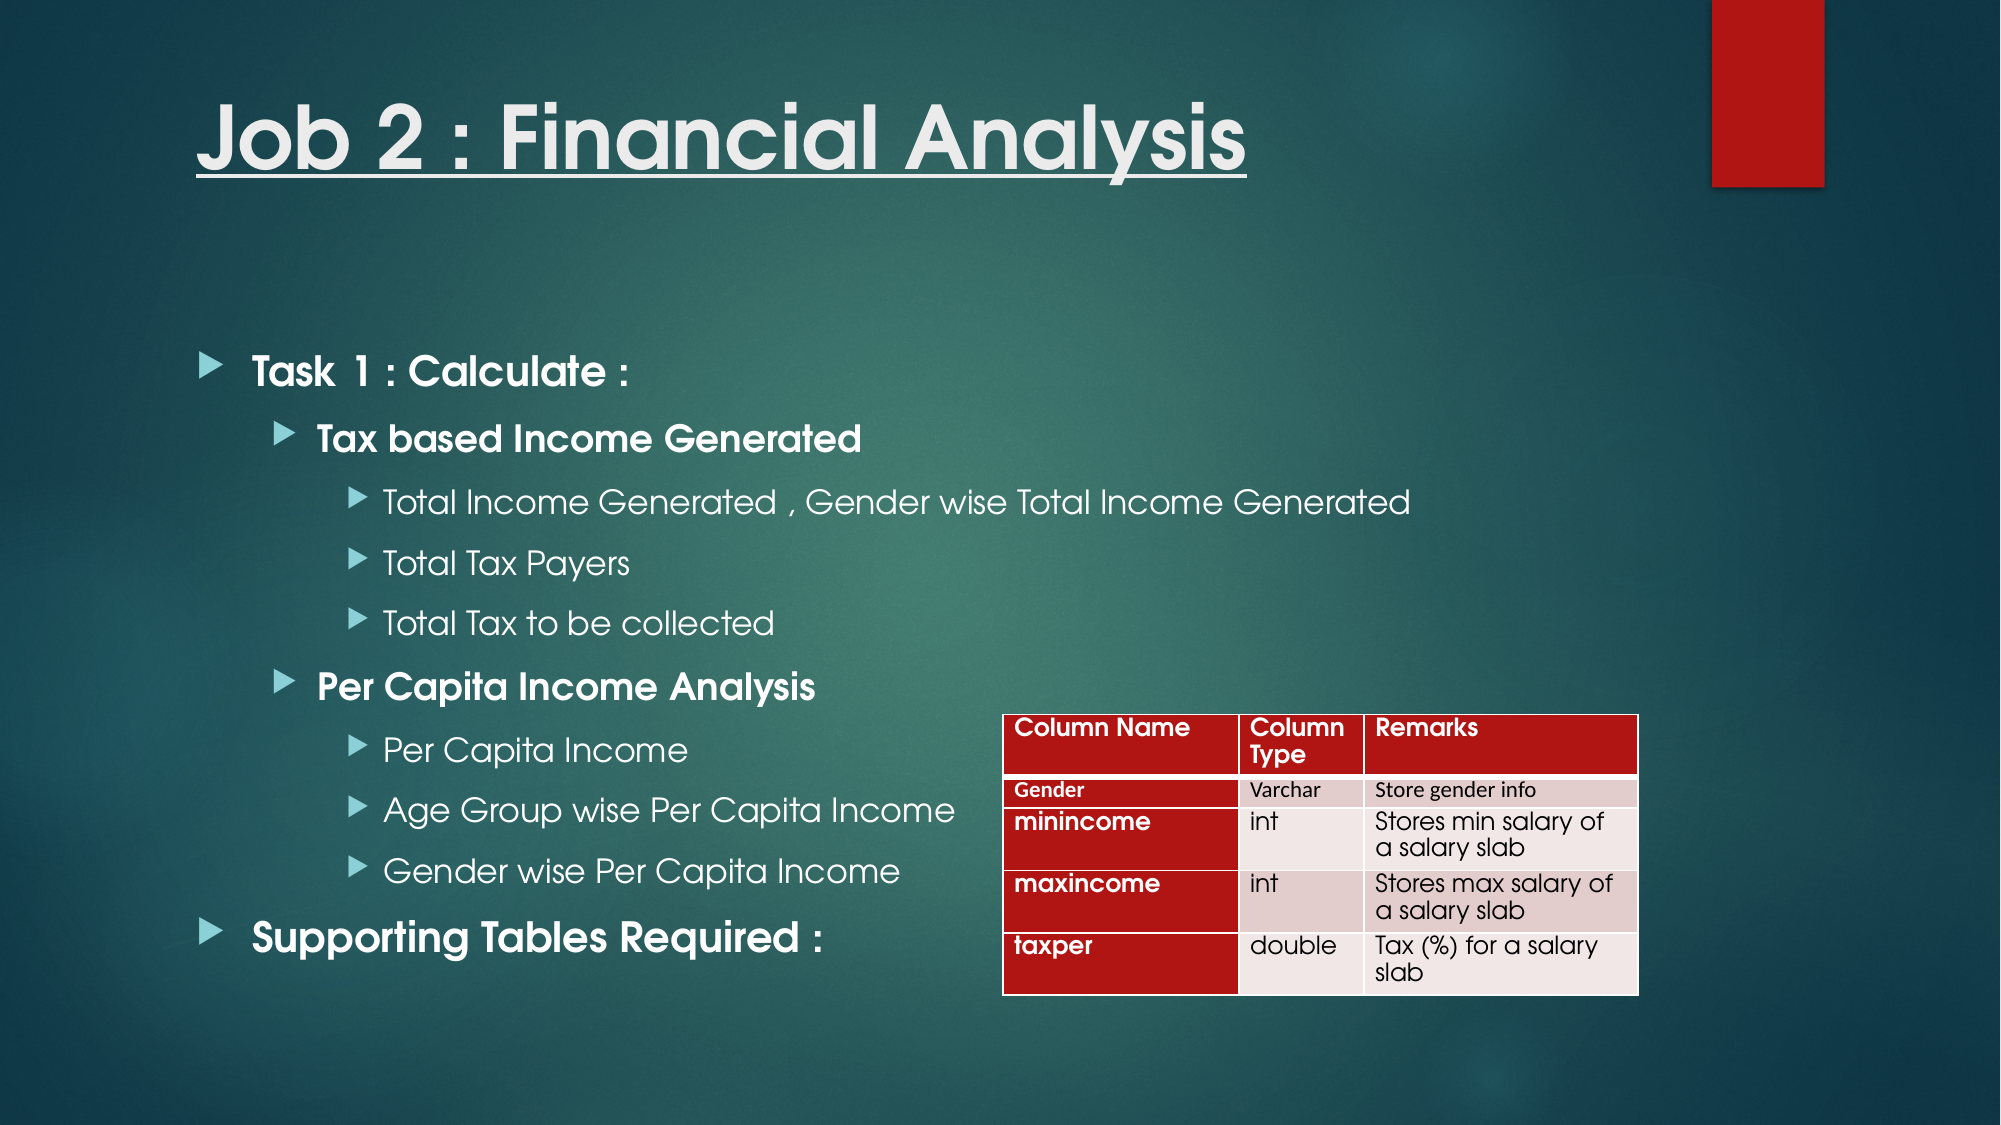

# Job 2 : Financial Analysis
Task 1 : Calculate :
Tax based Income Generated
Total Income Generated , Gender wise Total Income Generated
Total Tax Payers
Total Tax to be collected
Per Capita Income Analysis
Per Capita Income
Age Group wise Per Capita Income
Gender wise Per Capita Income
Supporting Tables Required :

| Column Name | Column Type | Remarks |
| --- | --- | --- |
| Gender | Varchar | Store gender info |
| minincome | int | Stores min salary of a salary slab |
| maxincome | int | Stores max salary of a salary slab |
| taxper | double | Tax (%) for a salary slab |